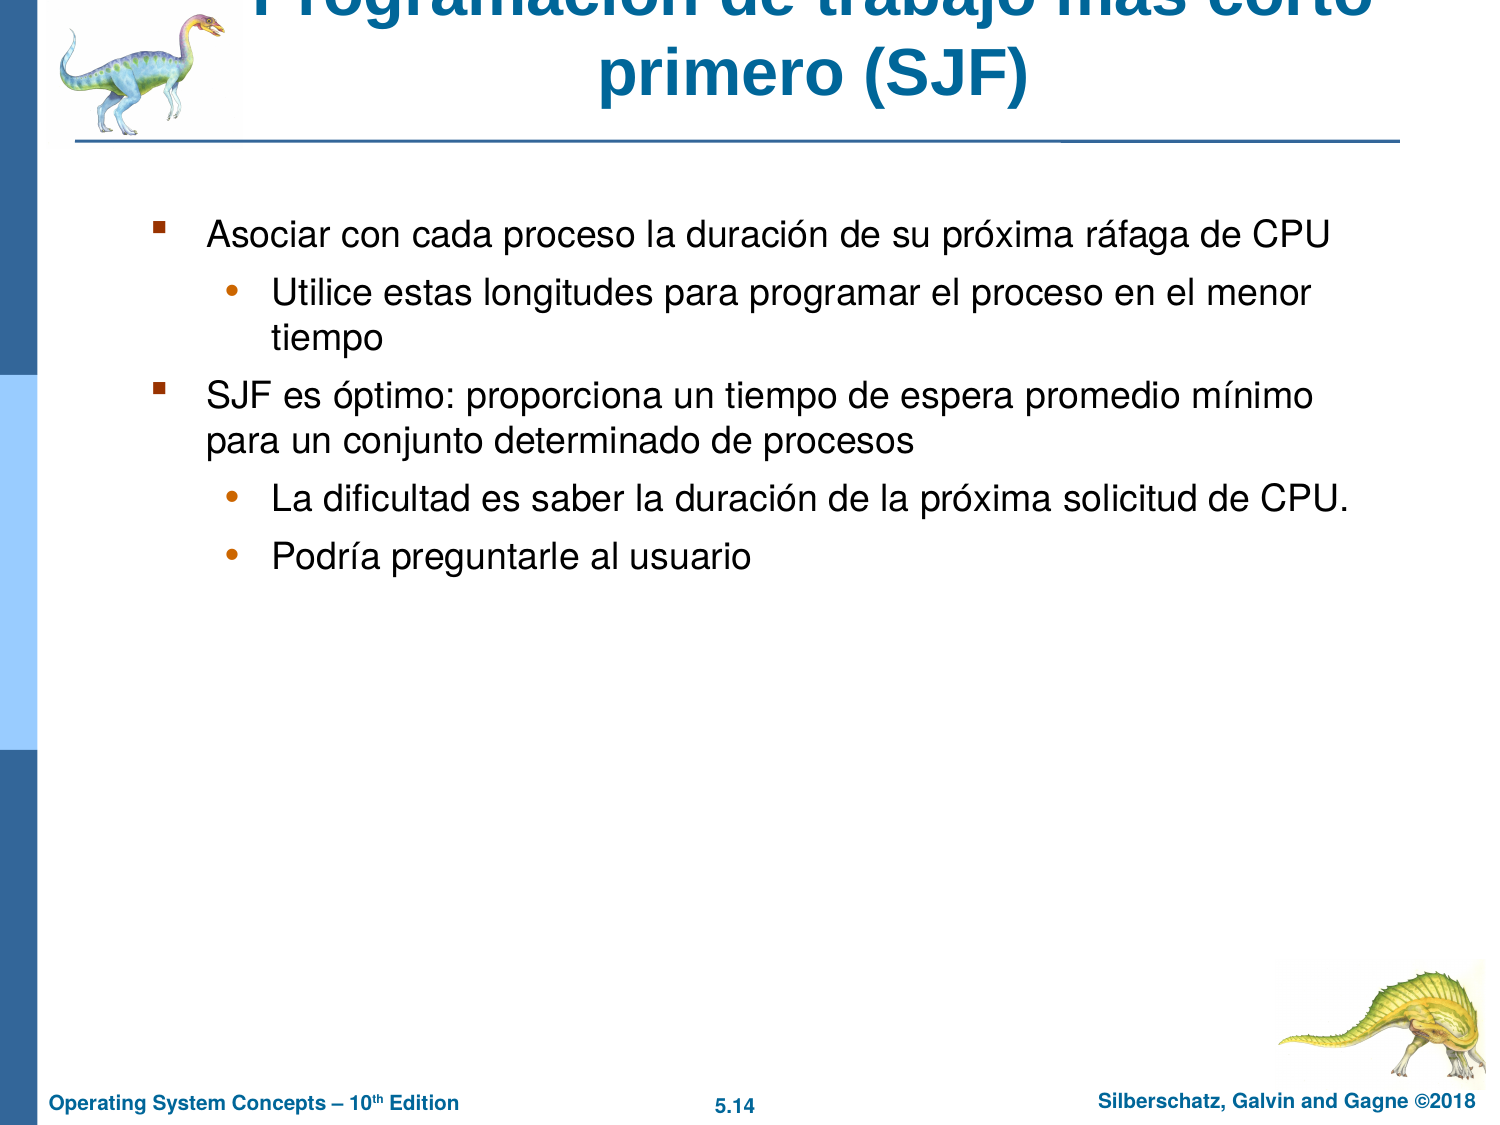

# Programación de trabajo más corto primero (SJF)
Asociar con cada proceso la duración de su próxima ráfaga de CPU
Utilice estas longitudes para programar el proceso en el menor tiempo
SJF es óptimo: proporciona un tiempo de espera promedio mínimo para un conjunto determinado de procesos
La dificultad es saber la duración de la próxima solicitud de CPU.
Podría preguntarle al usuario